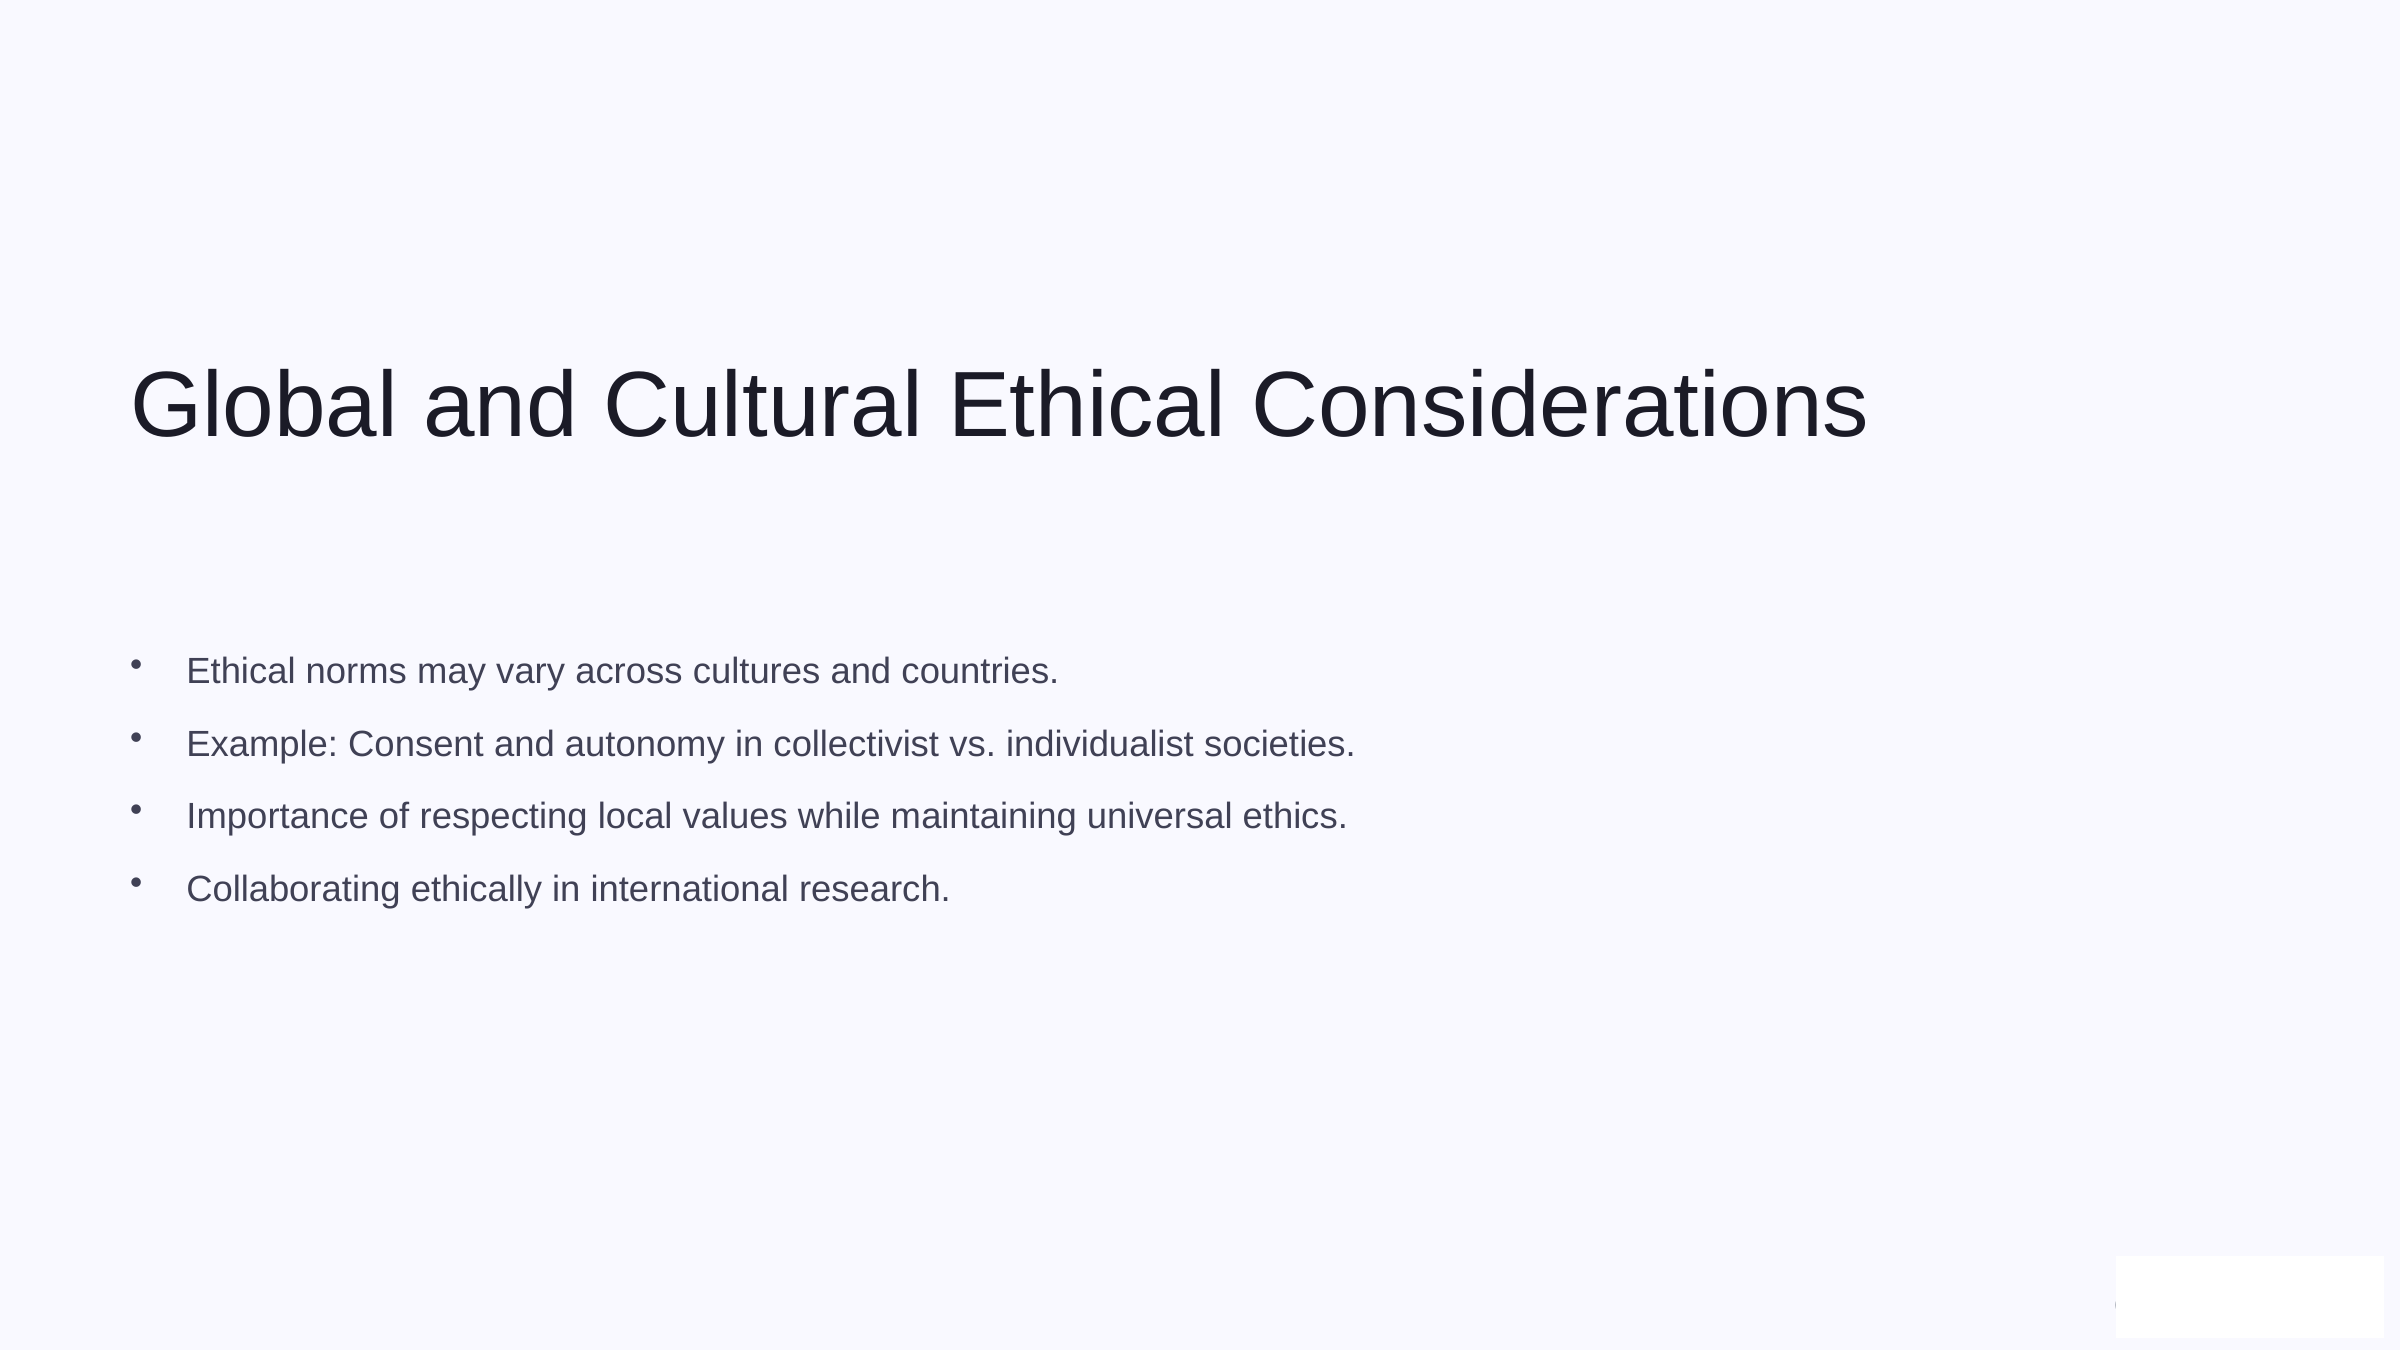

Global and Cultural Ethical Considerations

Ethical norms may vary across cultures and countries.
Example: Consent and autonomy in collectivist vs. individualist societies.
Importance of respecting local values while maintaining universal ethics.
Collaborating ethically in international research.